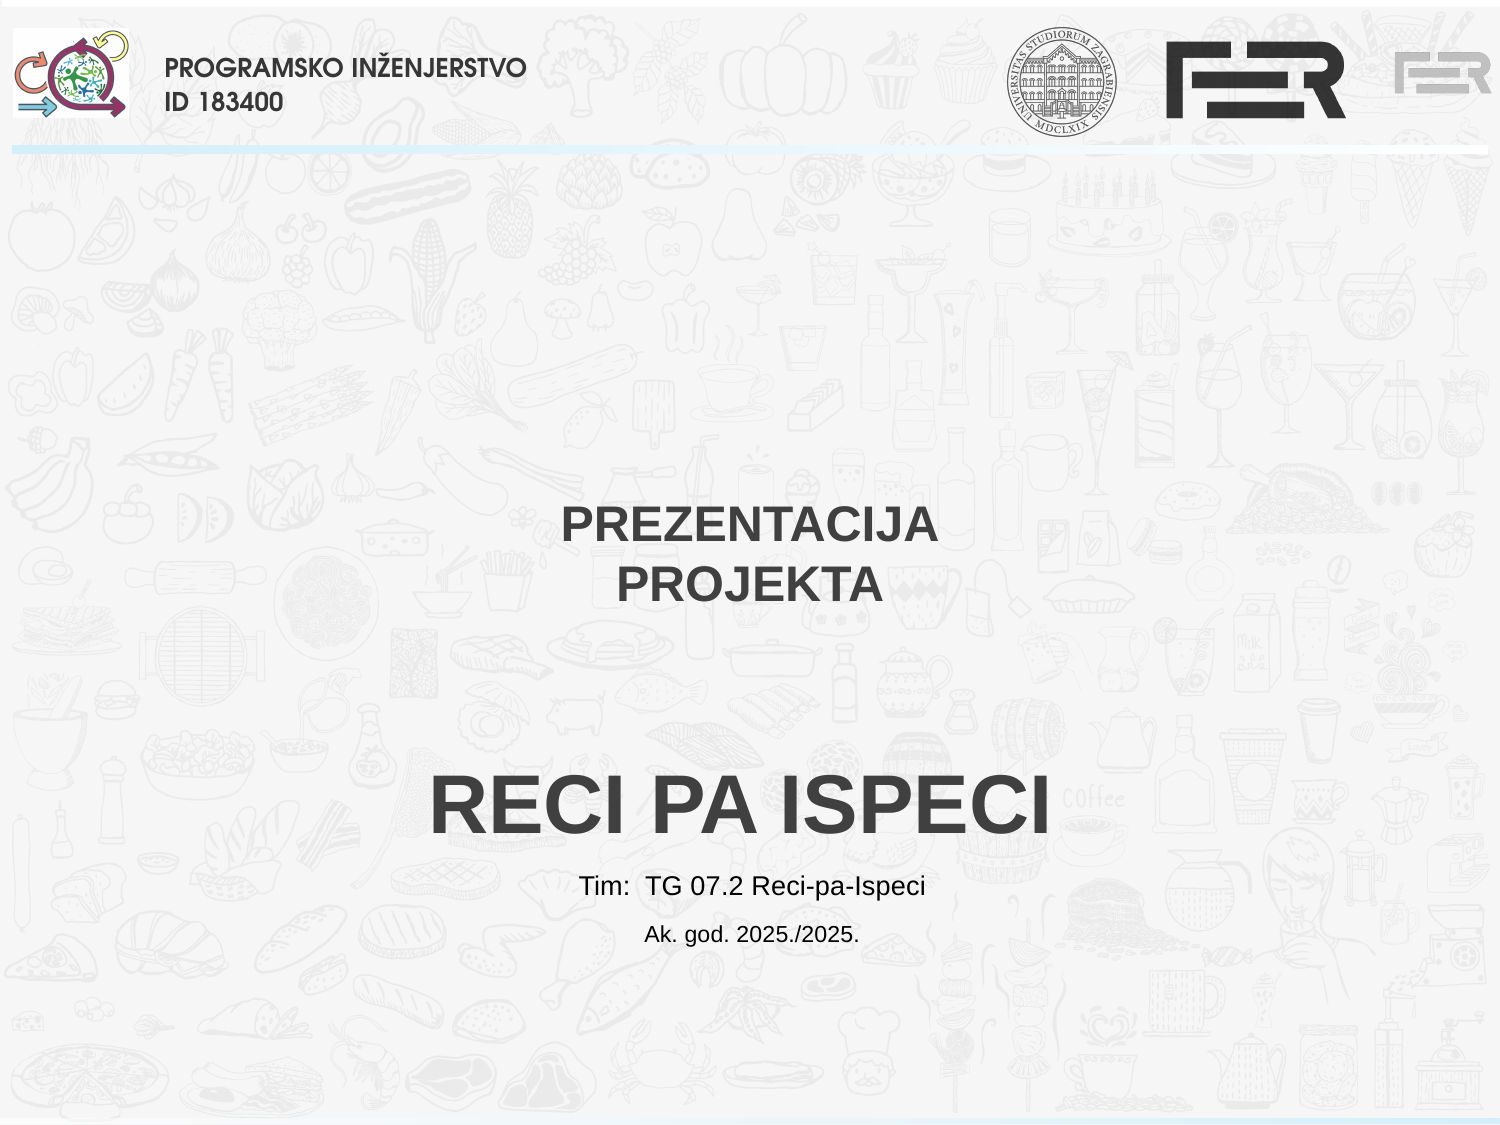

# RECI PA ISPECI
Tim:  TG 07.2 Reci-pa-Ispeci
Ak. god. 2025./2025.